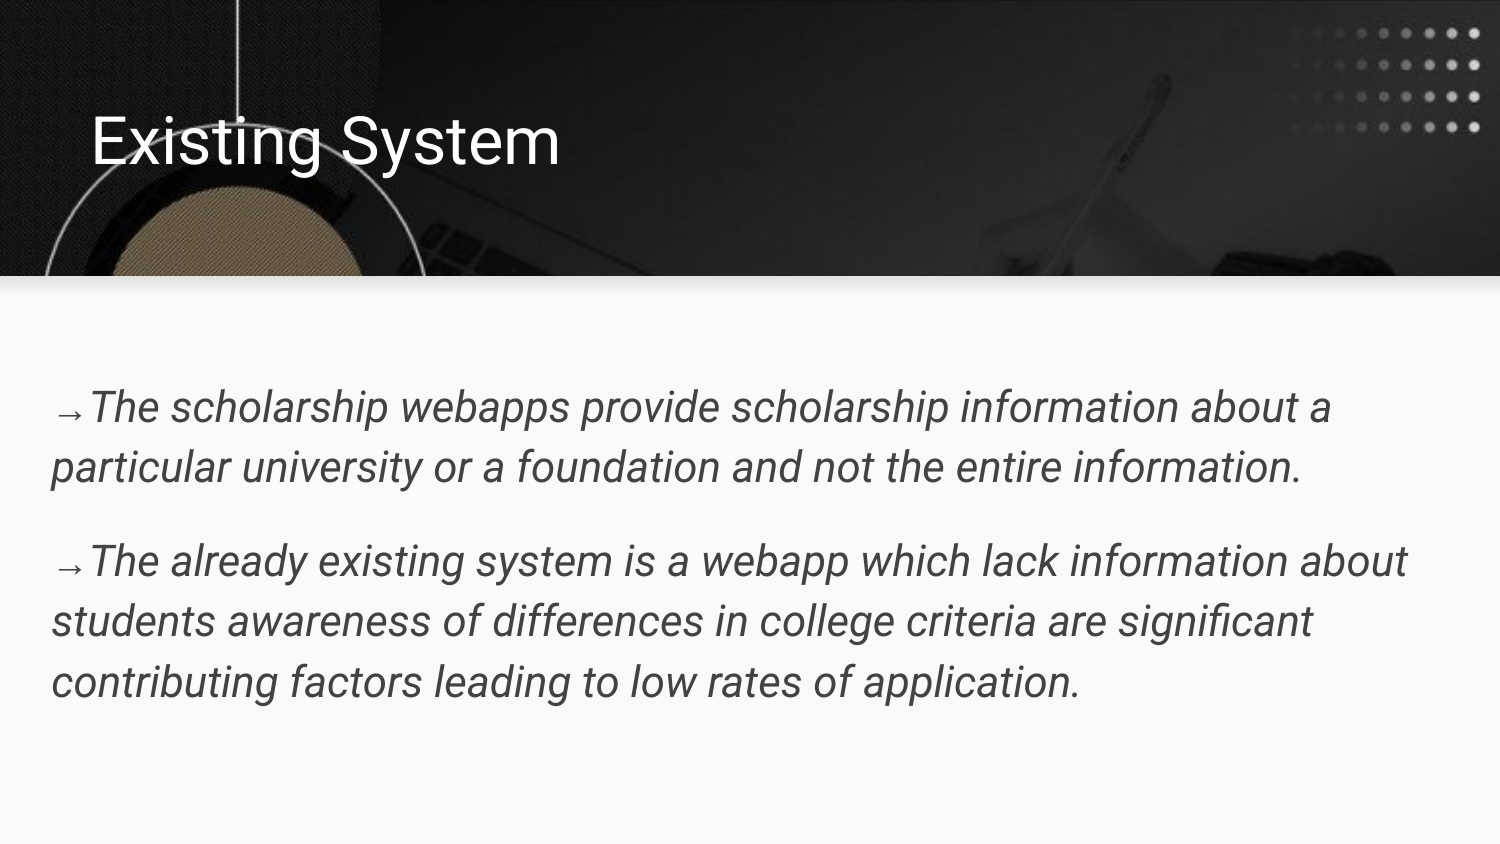

# Existing System

→The scholarship webapps provide scholarship information about a particular university or a foundation and not the entire information.
→The already existing system is a webapp which lack information about students awareness of differences in college criteria are significant contributing factors leading to low rates of application.